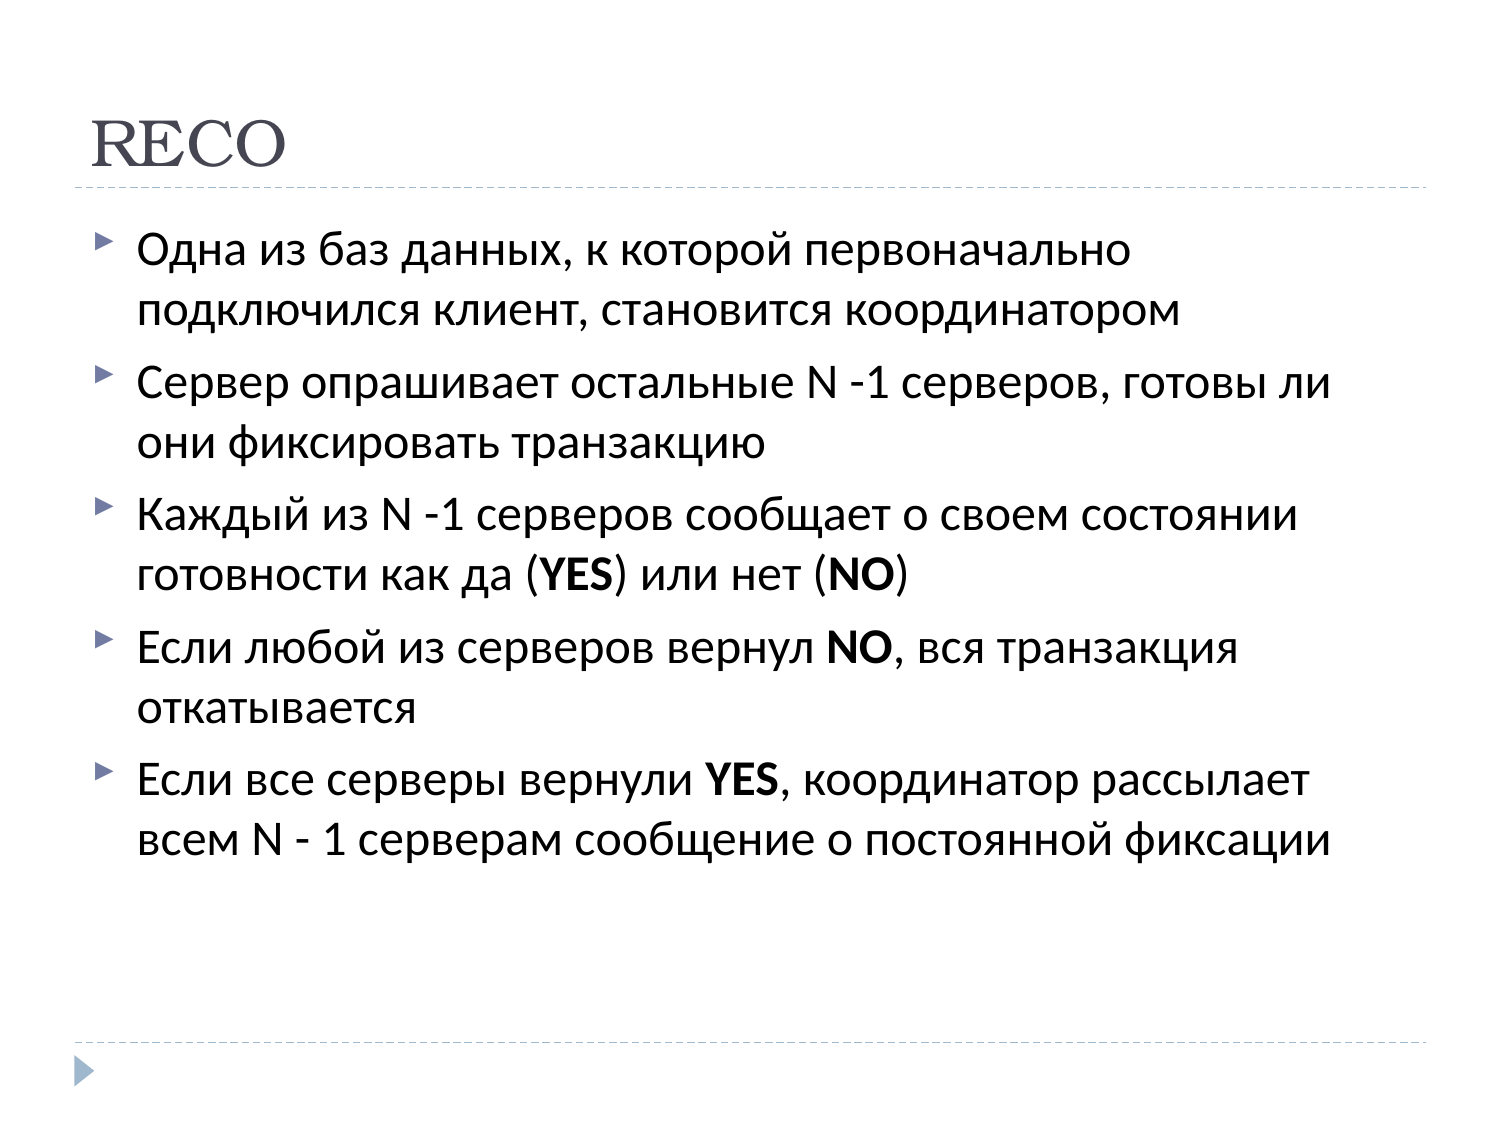

# RECO
Одна из баз данных, к которой первоначально подключился клиент, становится координатором
Сервер опрашивает остальные N -1 серверов, готовы ли они фиксировать транзакцию
Каждый из N -1 серверов сообщает о своем состоянии готовности как да (YES) или нет (NO)
Если любой из серверов вернул NO, вся транзакция откатывается
Если все серверы вернули YES, координатор рассылает всем N - 1 серверам сообщение о постоянной фиксации